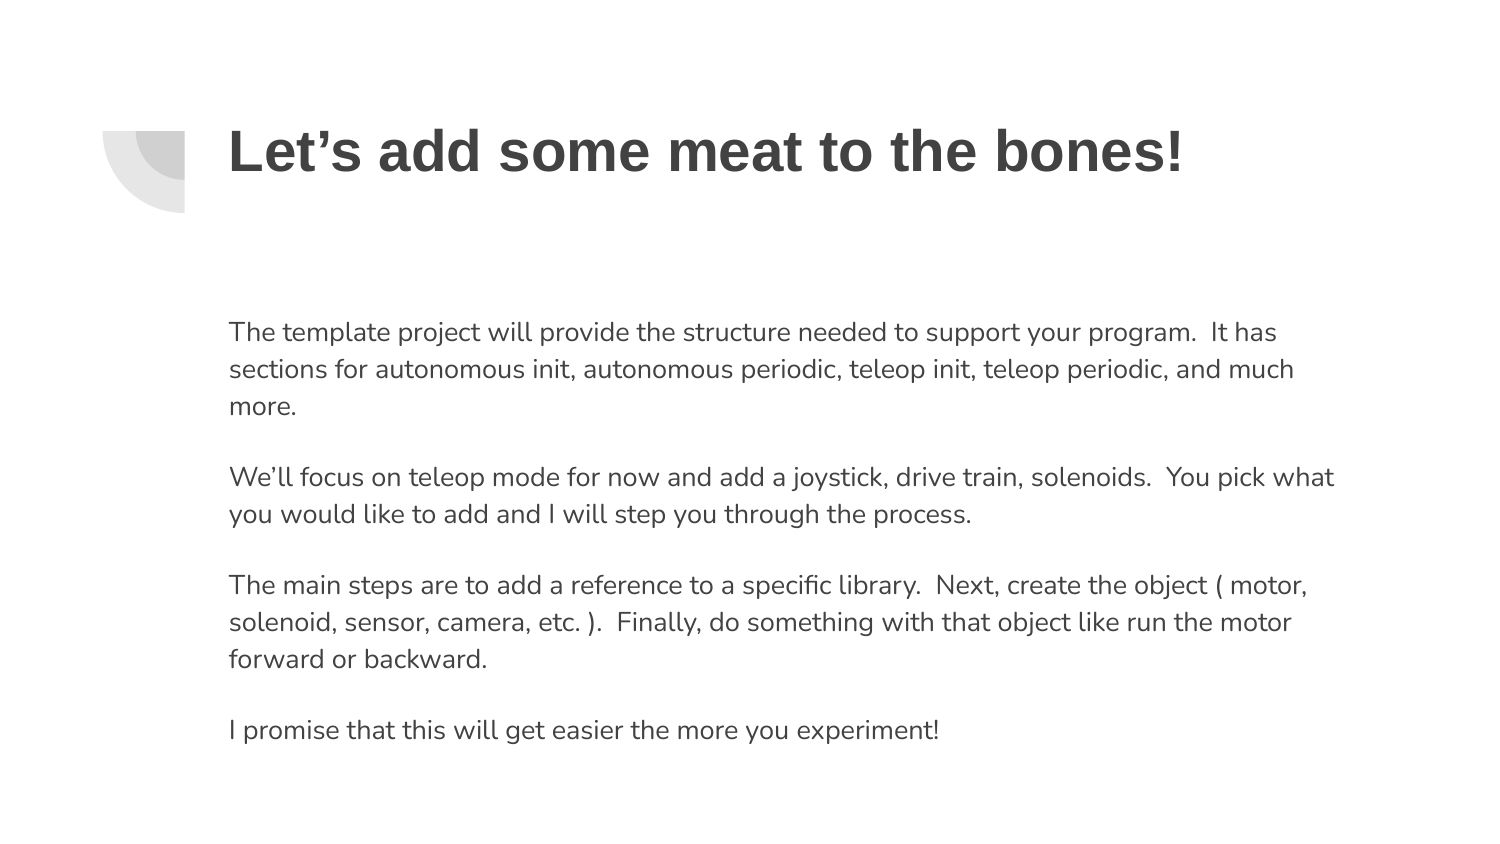

# Let’s add some meat to the bones!
The template project will provide the structure needed to support your program.  It has sections for autonomous init, autonomous periodic, teleop init, teleop periodic, and much more.
We’ll focus on teleop mode for now and add a joystick, drive train, solenoids.  You pick what you would like to add and I will step you through the process.
The main steps are to add a reference to a specific library.  Next, create the object ( motor, solenoid, sensor, camera, etc. ).  Finally, do something with that object like run the motor forward or backward.
I promise that this will get easier the more you experiment!